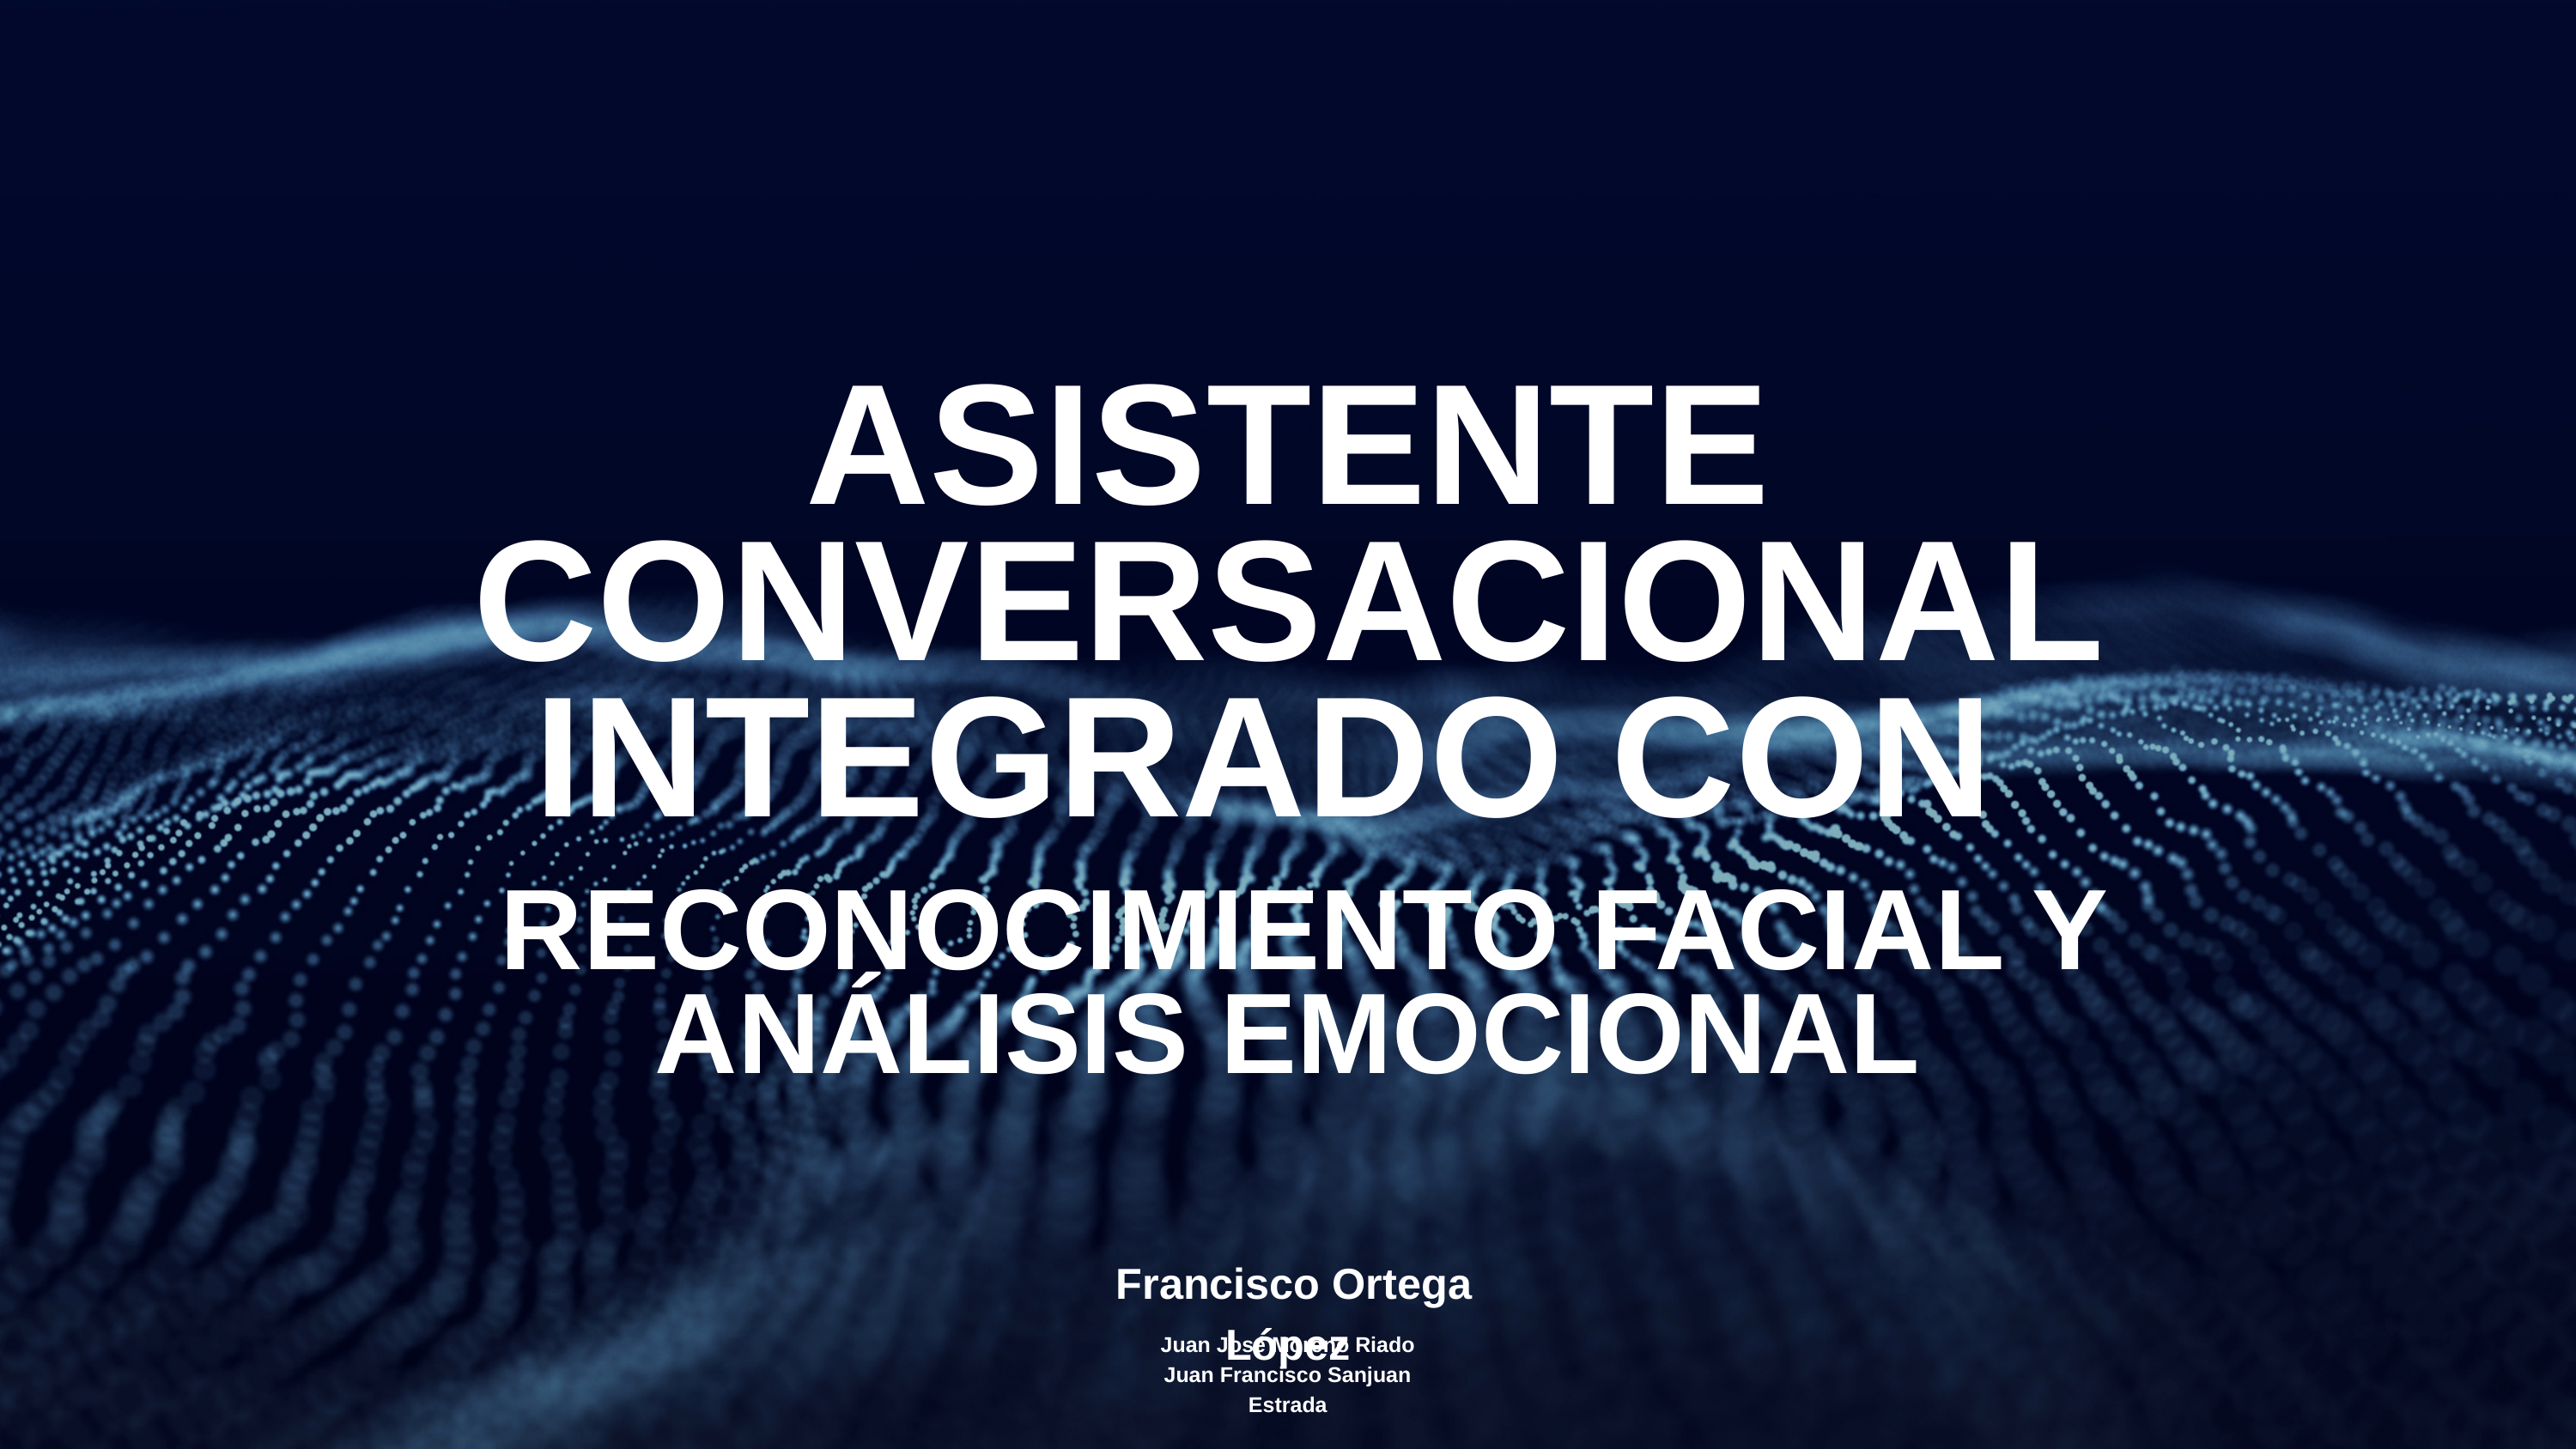

ASISTENTE CONVERSACIONAL INTEGRADO CON
 RECONOCIMIENTO FACIAL Y ANÁLISIS EMOCIONAL
 Francisco Ortega López
Juan José Moreno Riado
Juan Francisco Sanjuan Estrada